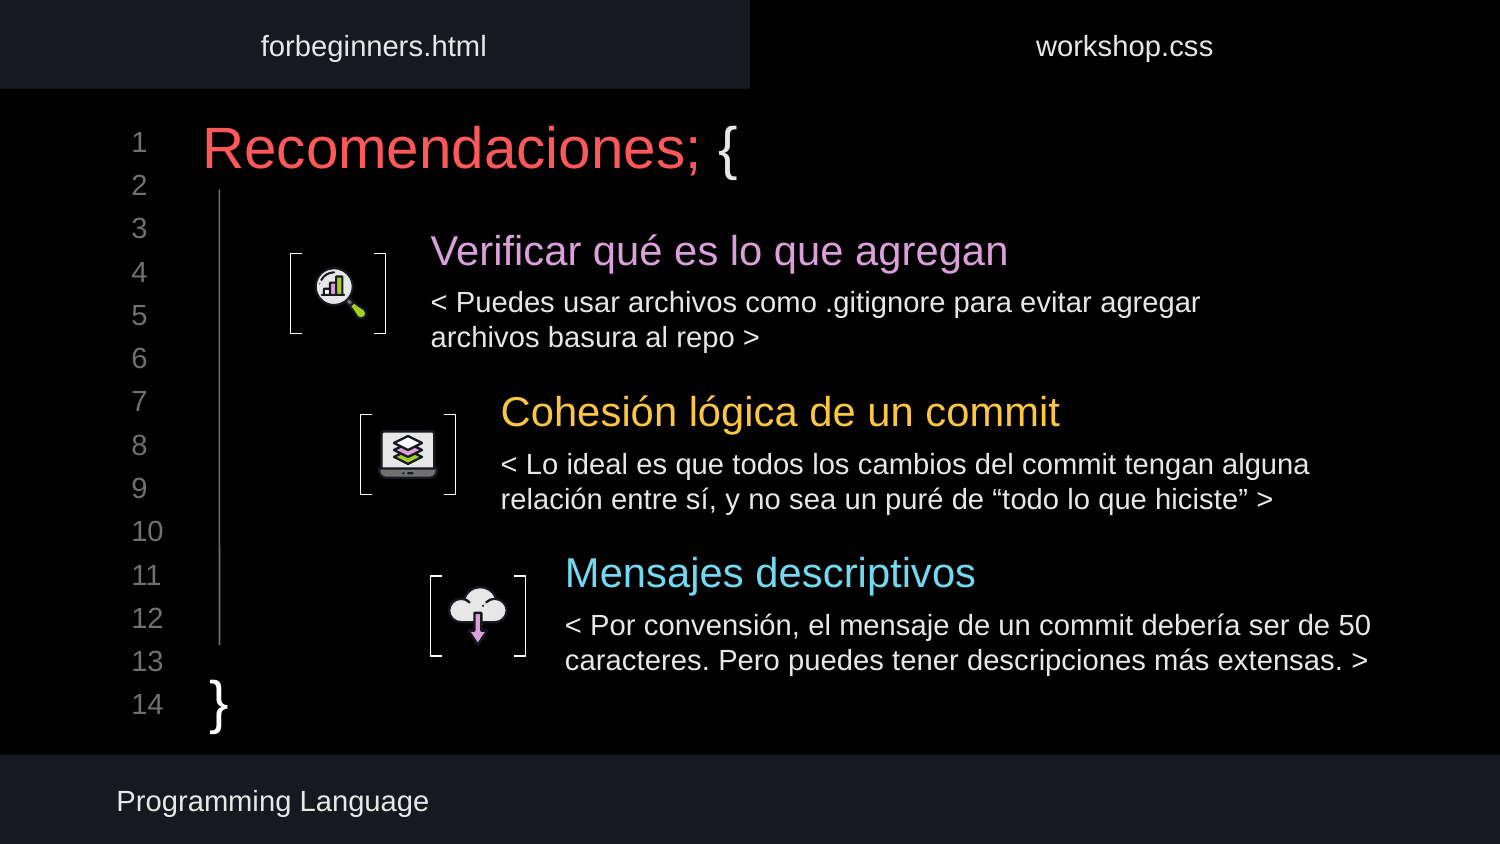

forbeginners.html
workshop.css
# Recomendaciones; {

}
Verificar qué es lo que agregan

< Puedes usar archivos como .gitignore para evitar agregar archivos basura al repo >
Cohesión lógica de un commit

< Lo ideal es que todos los cambios del commit tengan alguna relación entre sí, y no sea un puré de “todo lo que hiciste” >
Mensajes descriptivos

< Por convensión, el mensaje de un commit debería ser de 50 caracteres. Pero puedes tener descripciones más extensas. >
Programming Language